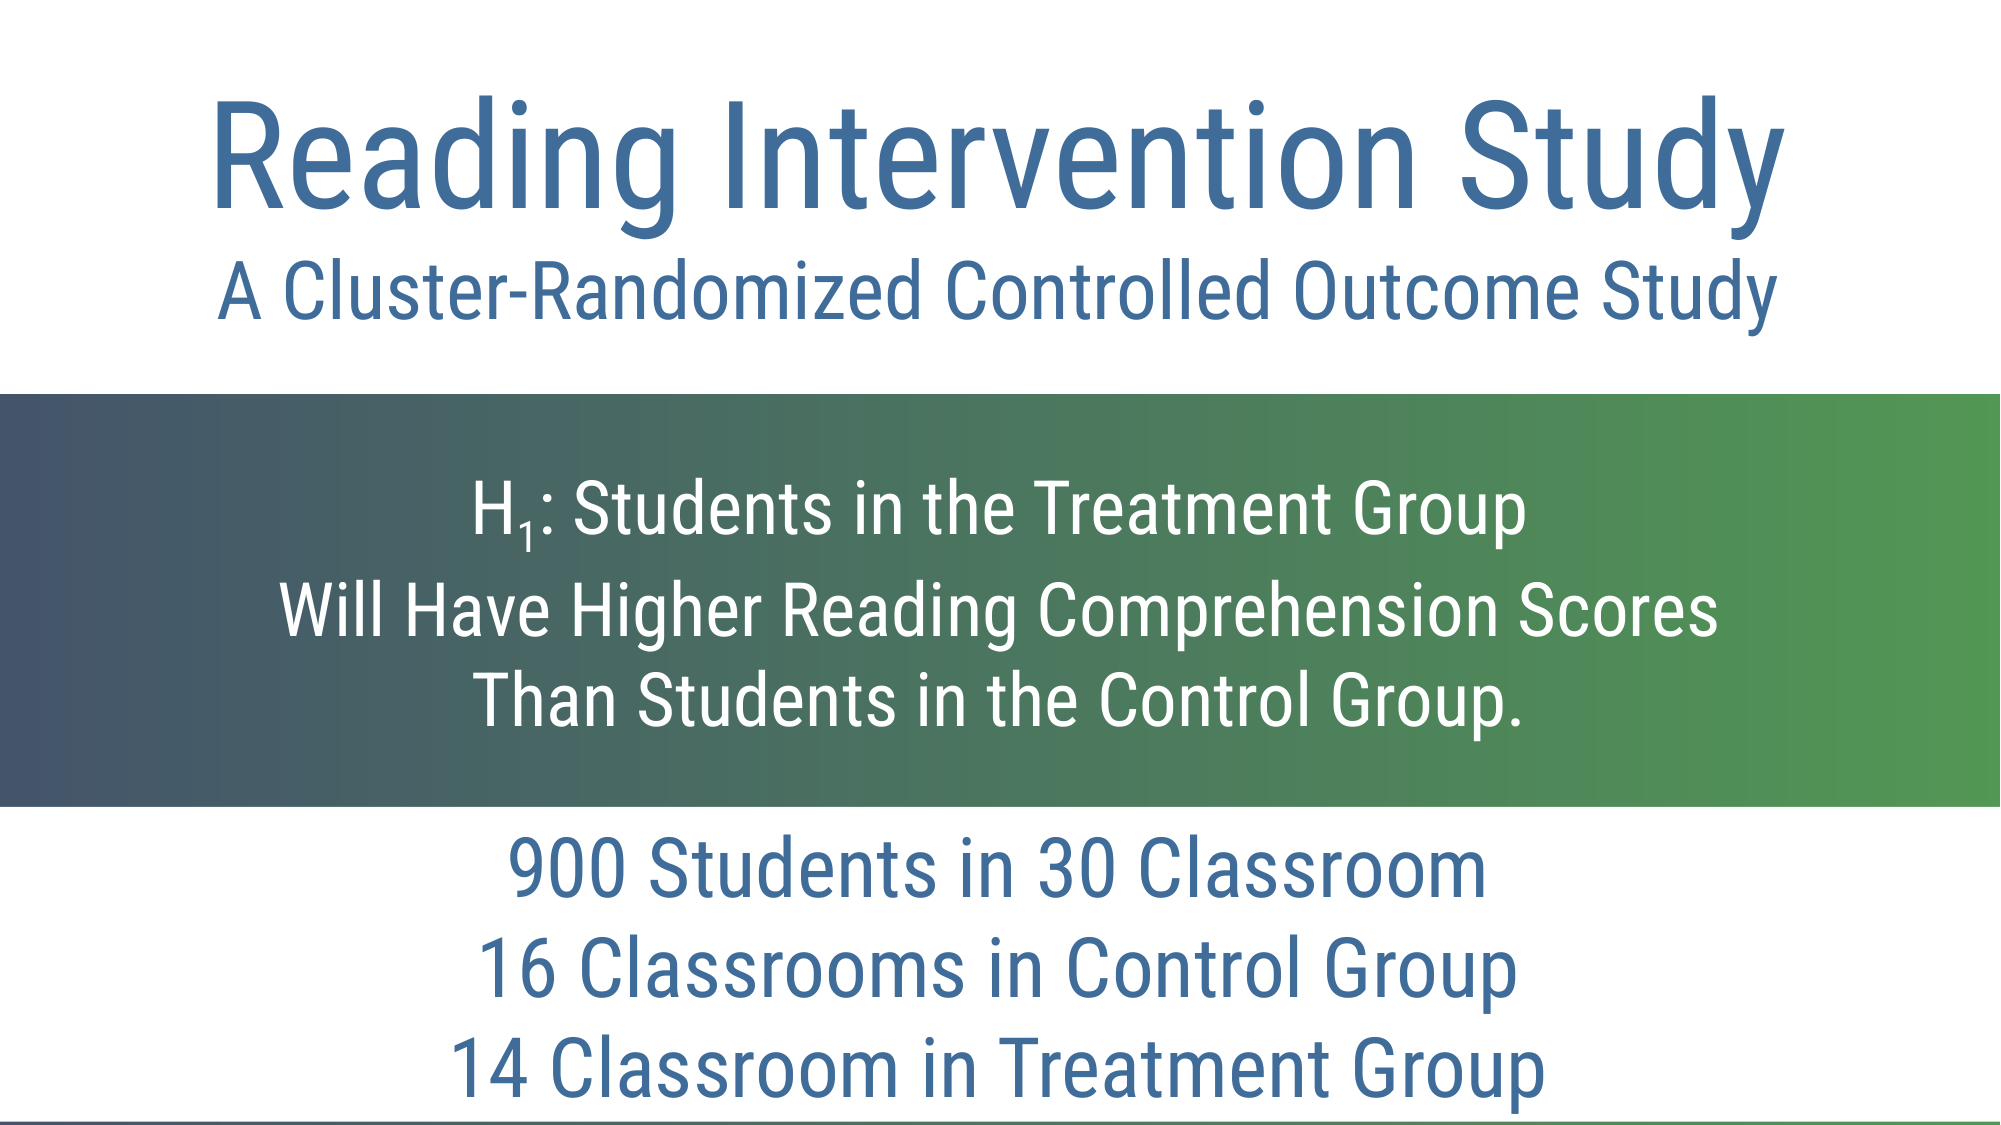

Reading Intervention Study
A Cluster-Randomized Controlled Outcome Study

H1: Students in the Treatment Group
Will Have Higher Reading Comprehension Scores
Than Students in the Control Group.
900 Students in 30 Classroom
16 Classrooms in Control Group
14 Classroom in Treatment Group